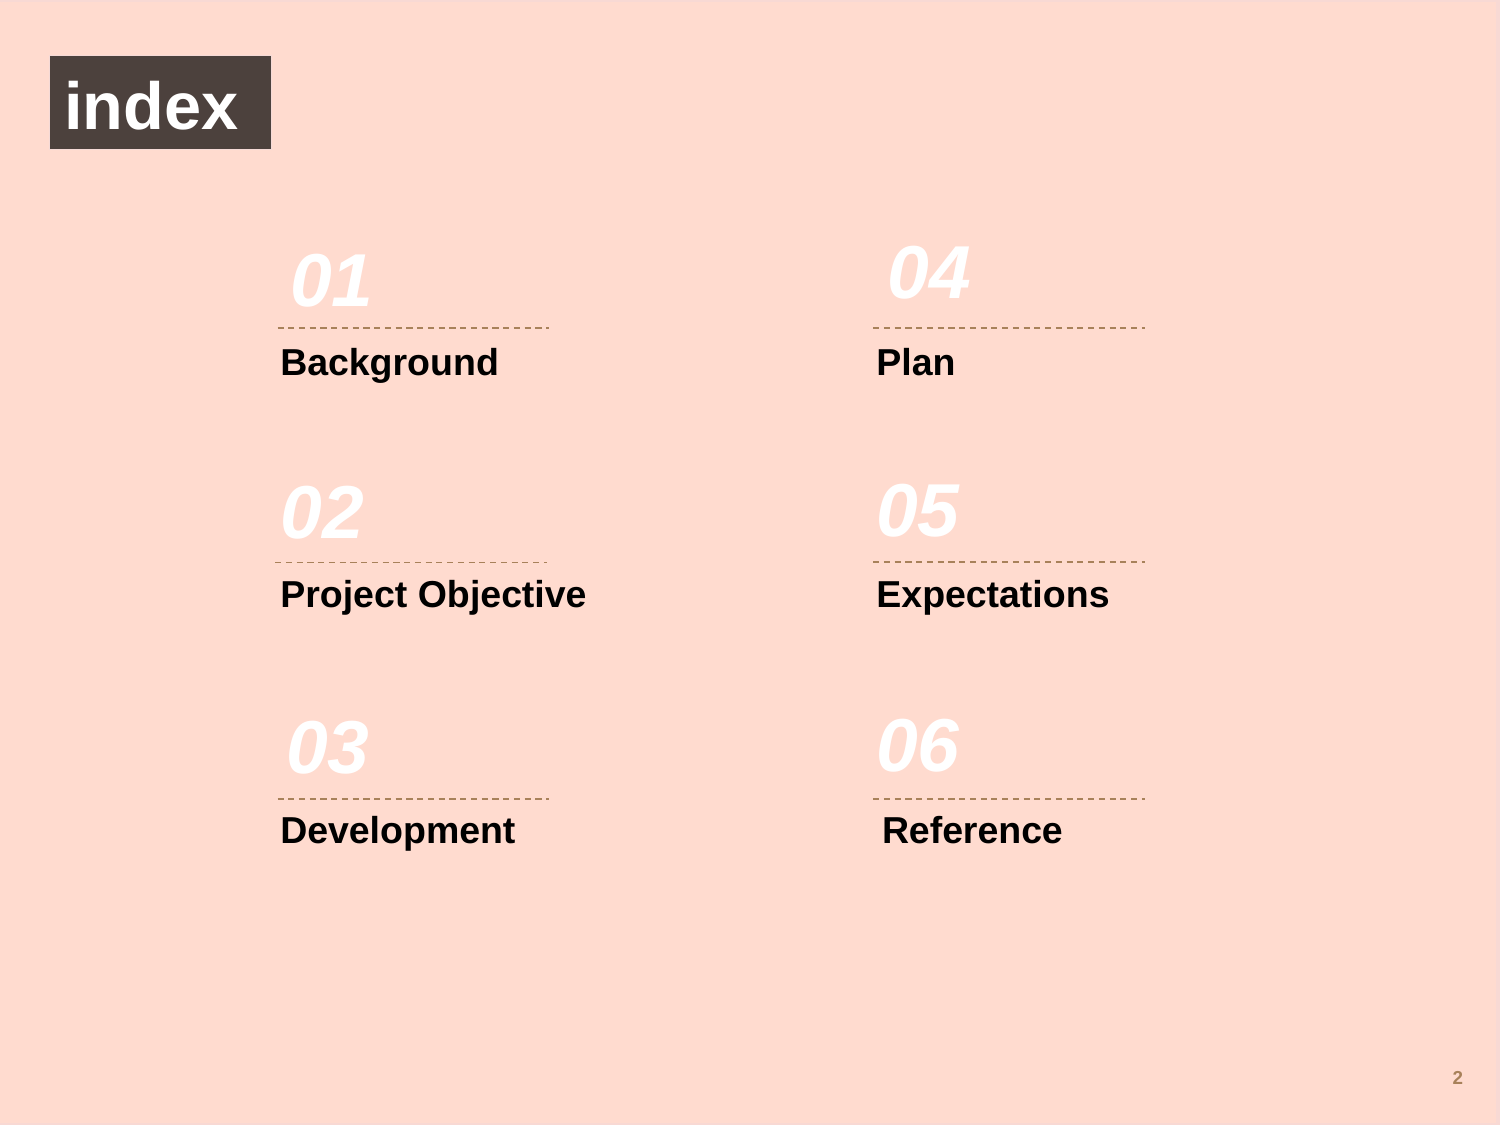

index
04
01
Background
Plan
05
02
Project Objective
Expectations

06
03
Development
Reference
2